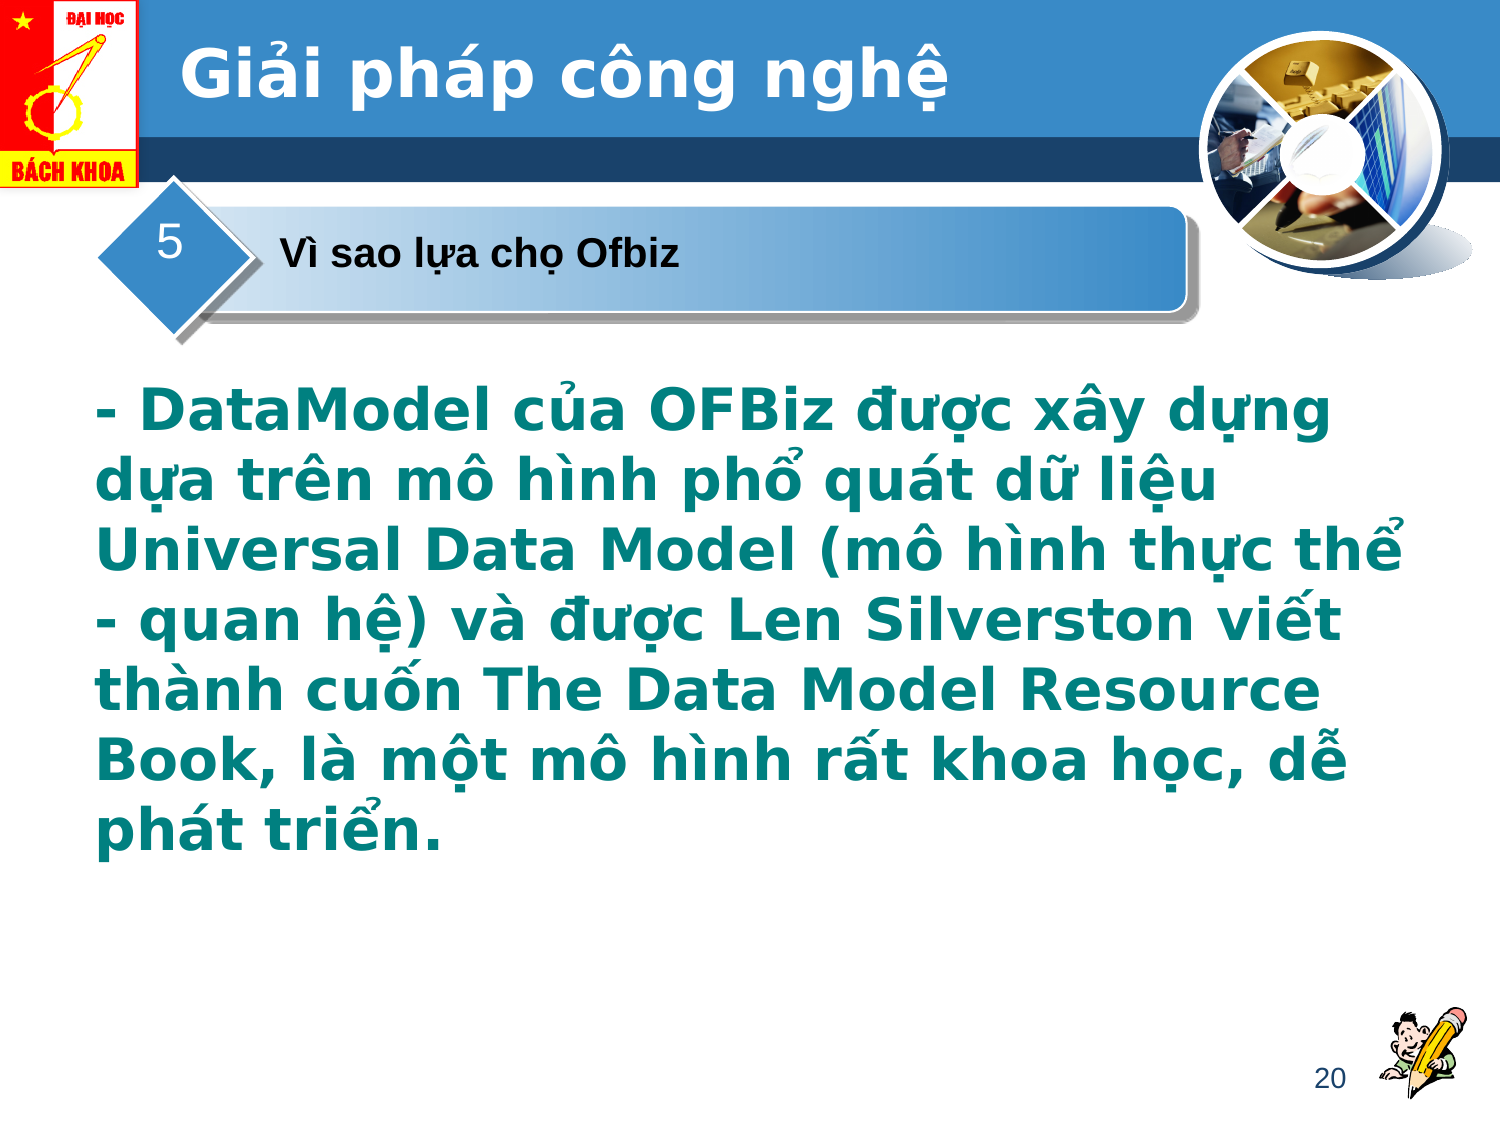

# Giải pháp công nghệ

5

 Vì sao lựa chọ Ofbiz
- DataModel của OFBiz được xây dựng dựa trên mô hình phổ quát dữ liệu Universal Data Model (mô hình thực thể - quan hệ) và được Len Silverston viết thành cuốn The Data Model Resource Book, là một mô hình rất khoa học, dễ phát triển.

20